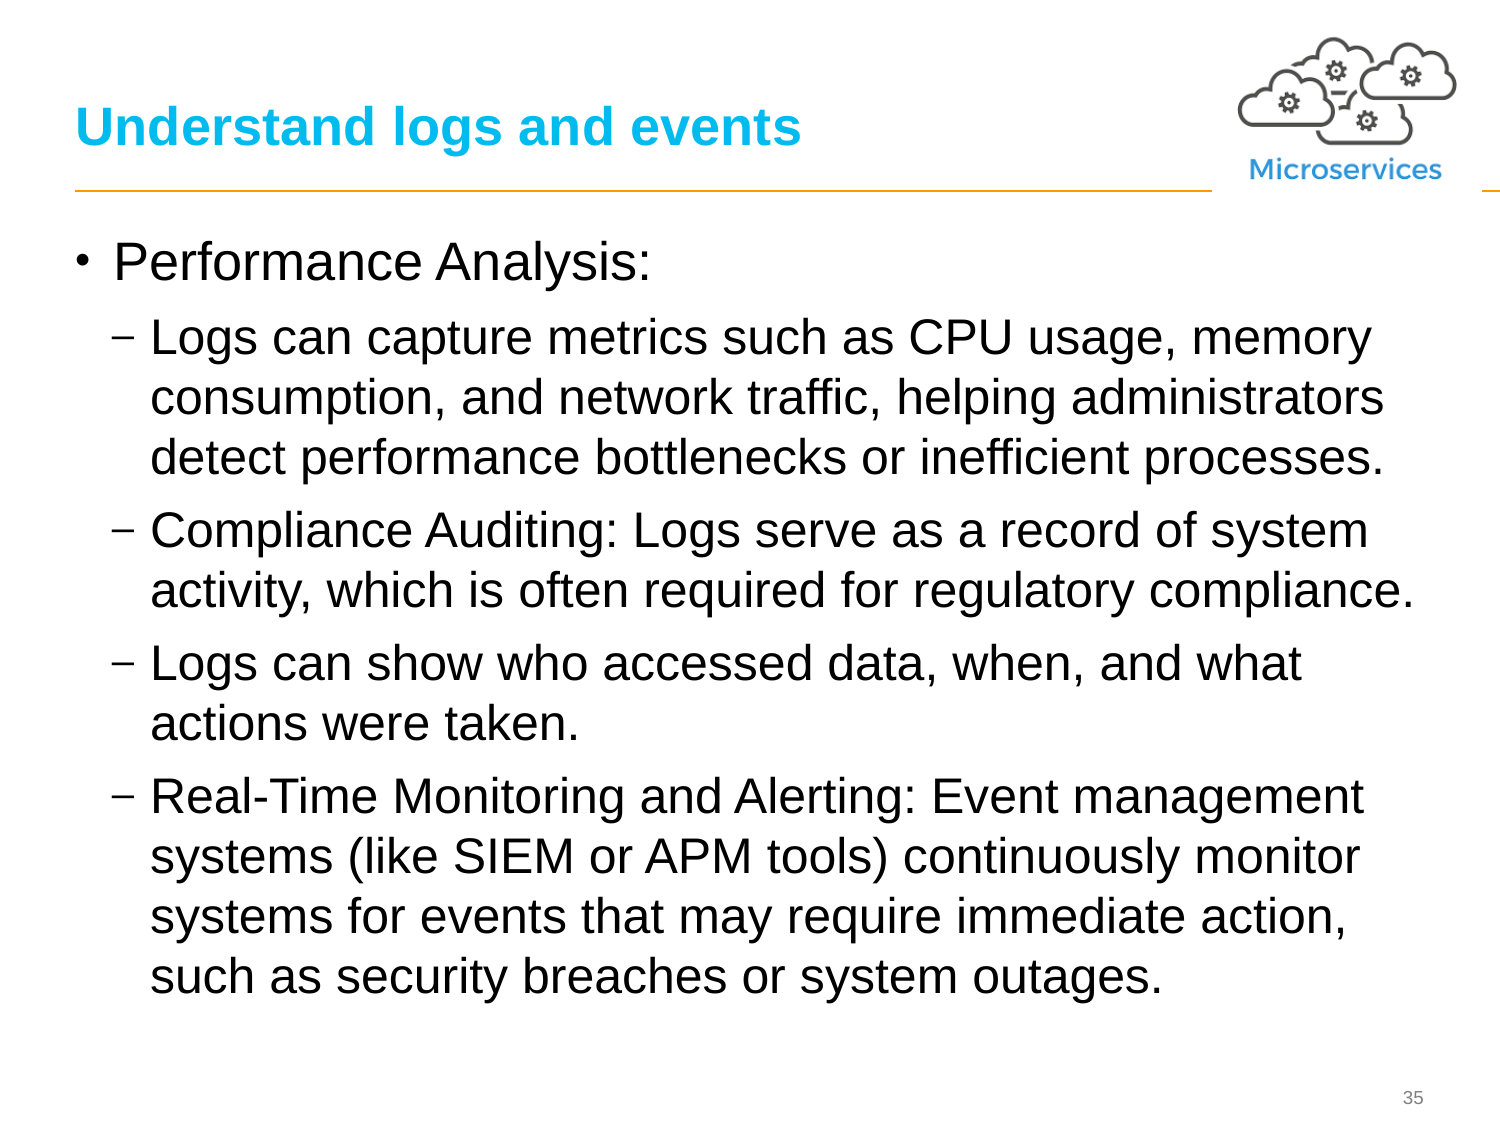

# Understand logs and events
Performance Analysis:
Logs can capture metrics such as CPU usage, memory consumption, and network traffic, helping administrators detect performance bottlenecks or inefficient processes.
Compliance Auditing: Logs serve as a record of system activity, which is often required for regulatory compliance.
Logs can show who accessed data, when, and what actions were taken.
Real-Time Monitoring and Alerting: Event management systems (like SIEM or APM tools) continuously monitor systems for events that may require immediate action, such as security breaches or system outages.